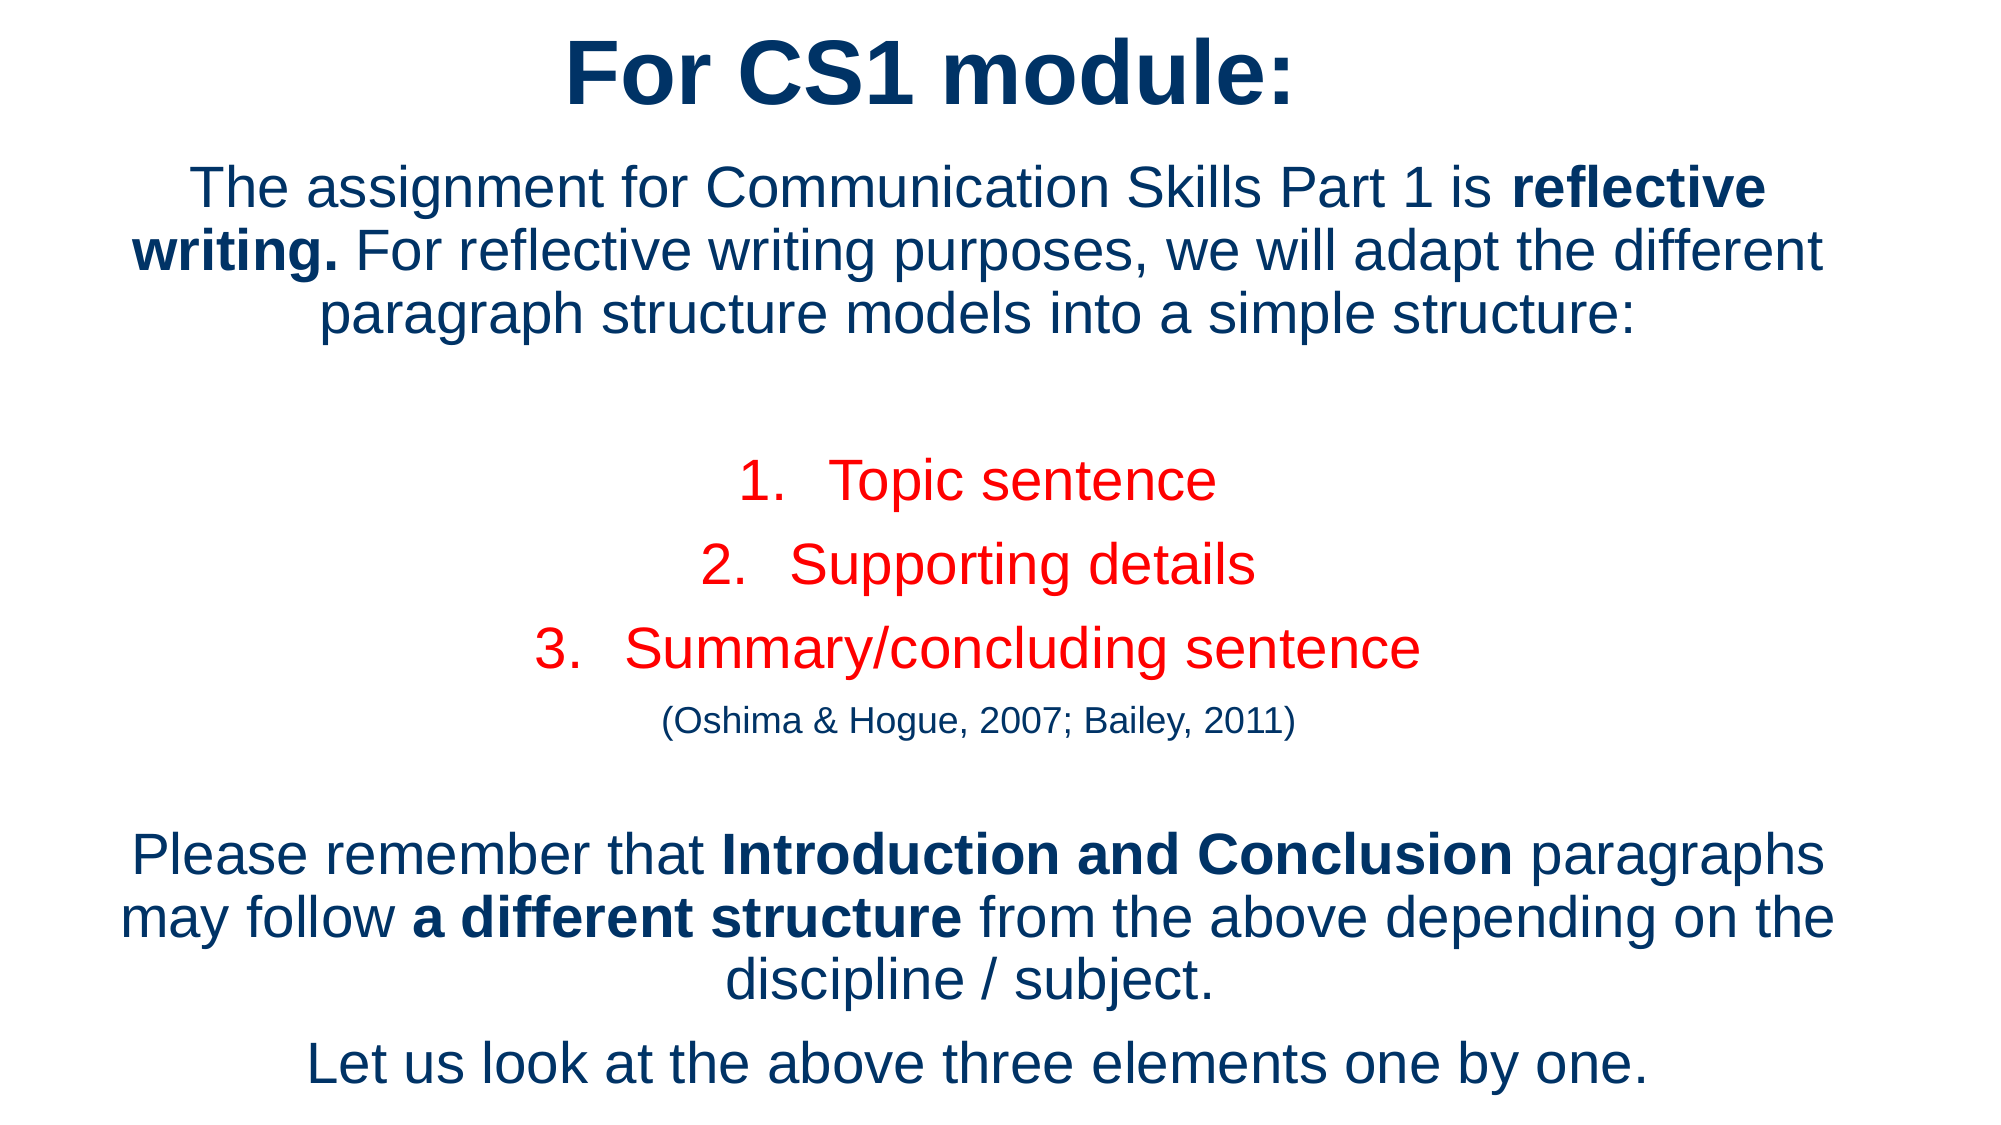

For CS1 module:
The assignment for Communication Skills Part 1 is reflective writing. For reflective writing purposes, we will adapt the different paragraph structure models into a simple structure:

Topic sentence
Supporting details
Summary/concluding sentence
(Oshima & Hogue, 2007; Bailey, 2011)

Please remember that Introduction and Conclusion paragraphs may follow a different structure from the above depending on the discipline / subject.
Let us look at the above three elements one by one.